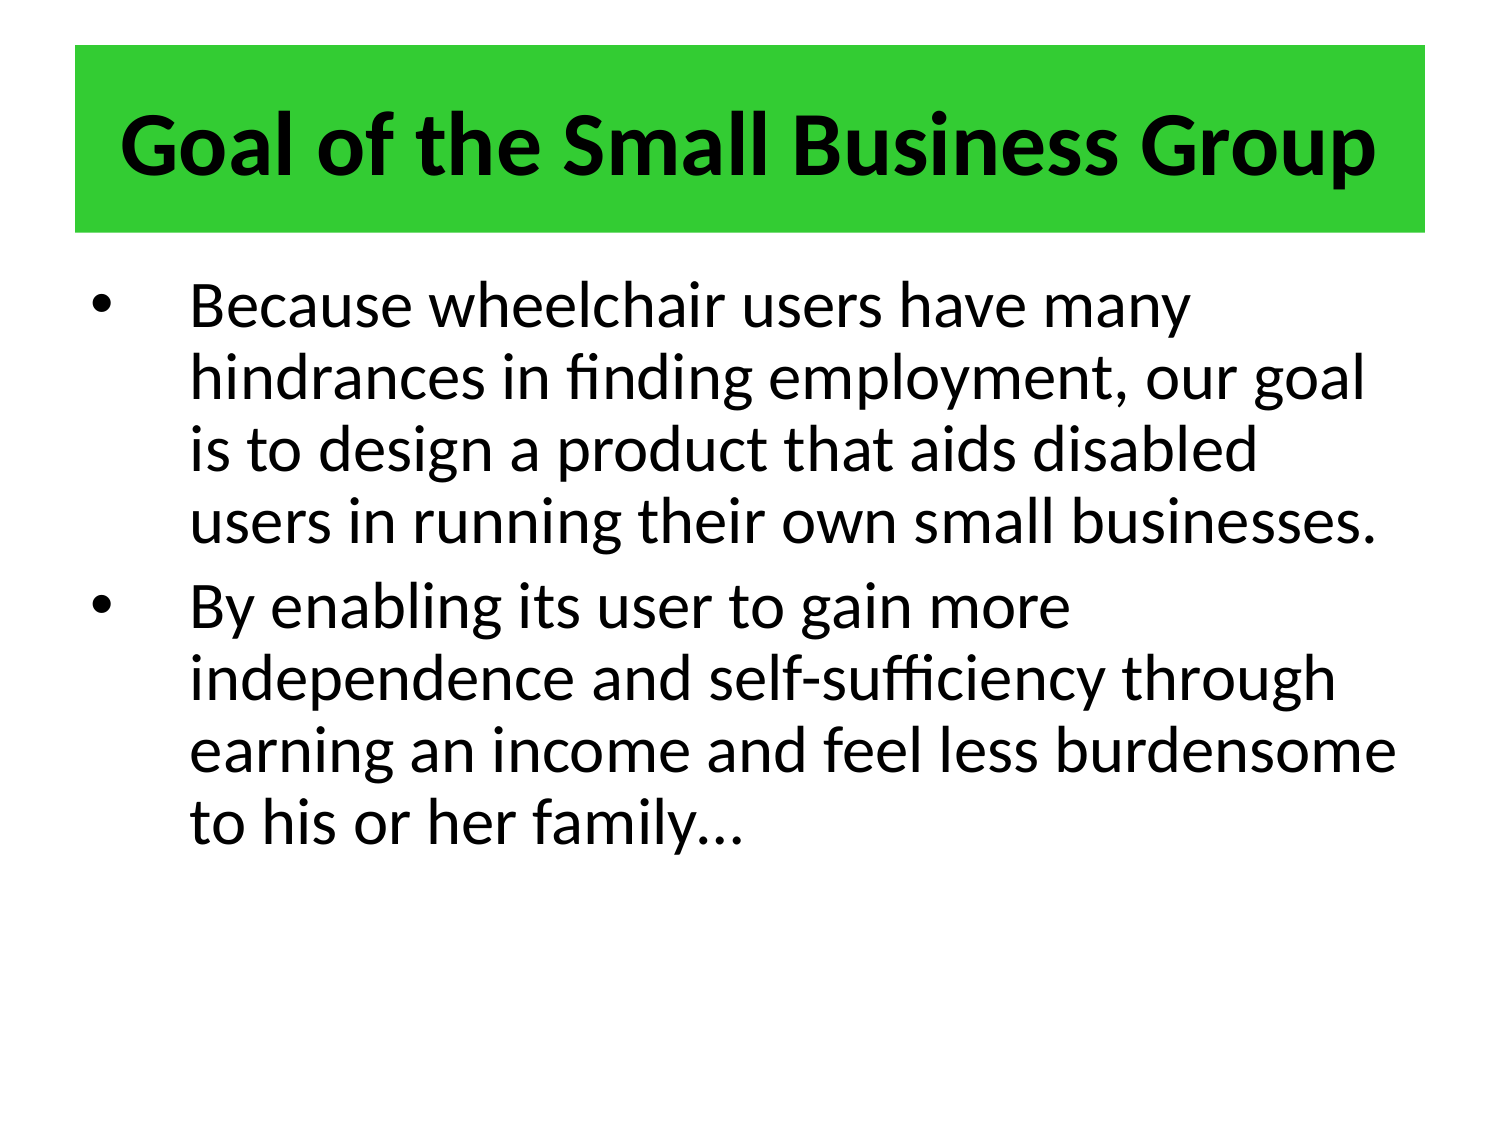

# Goal of the Small Business Group
Because wheelchair users have many hindrances in finding employment, our goal is to design a product that aids disabled users in running their own small businesses.
By enabling its user to gain more independence and self-sufficiency through earning an income and feel less burdensome to his or her family…